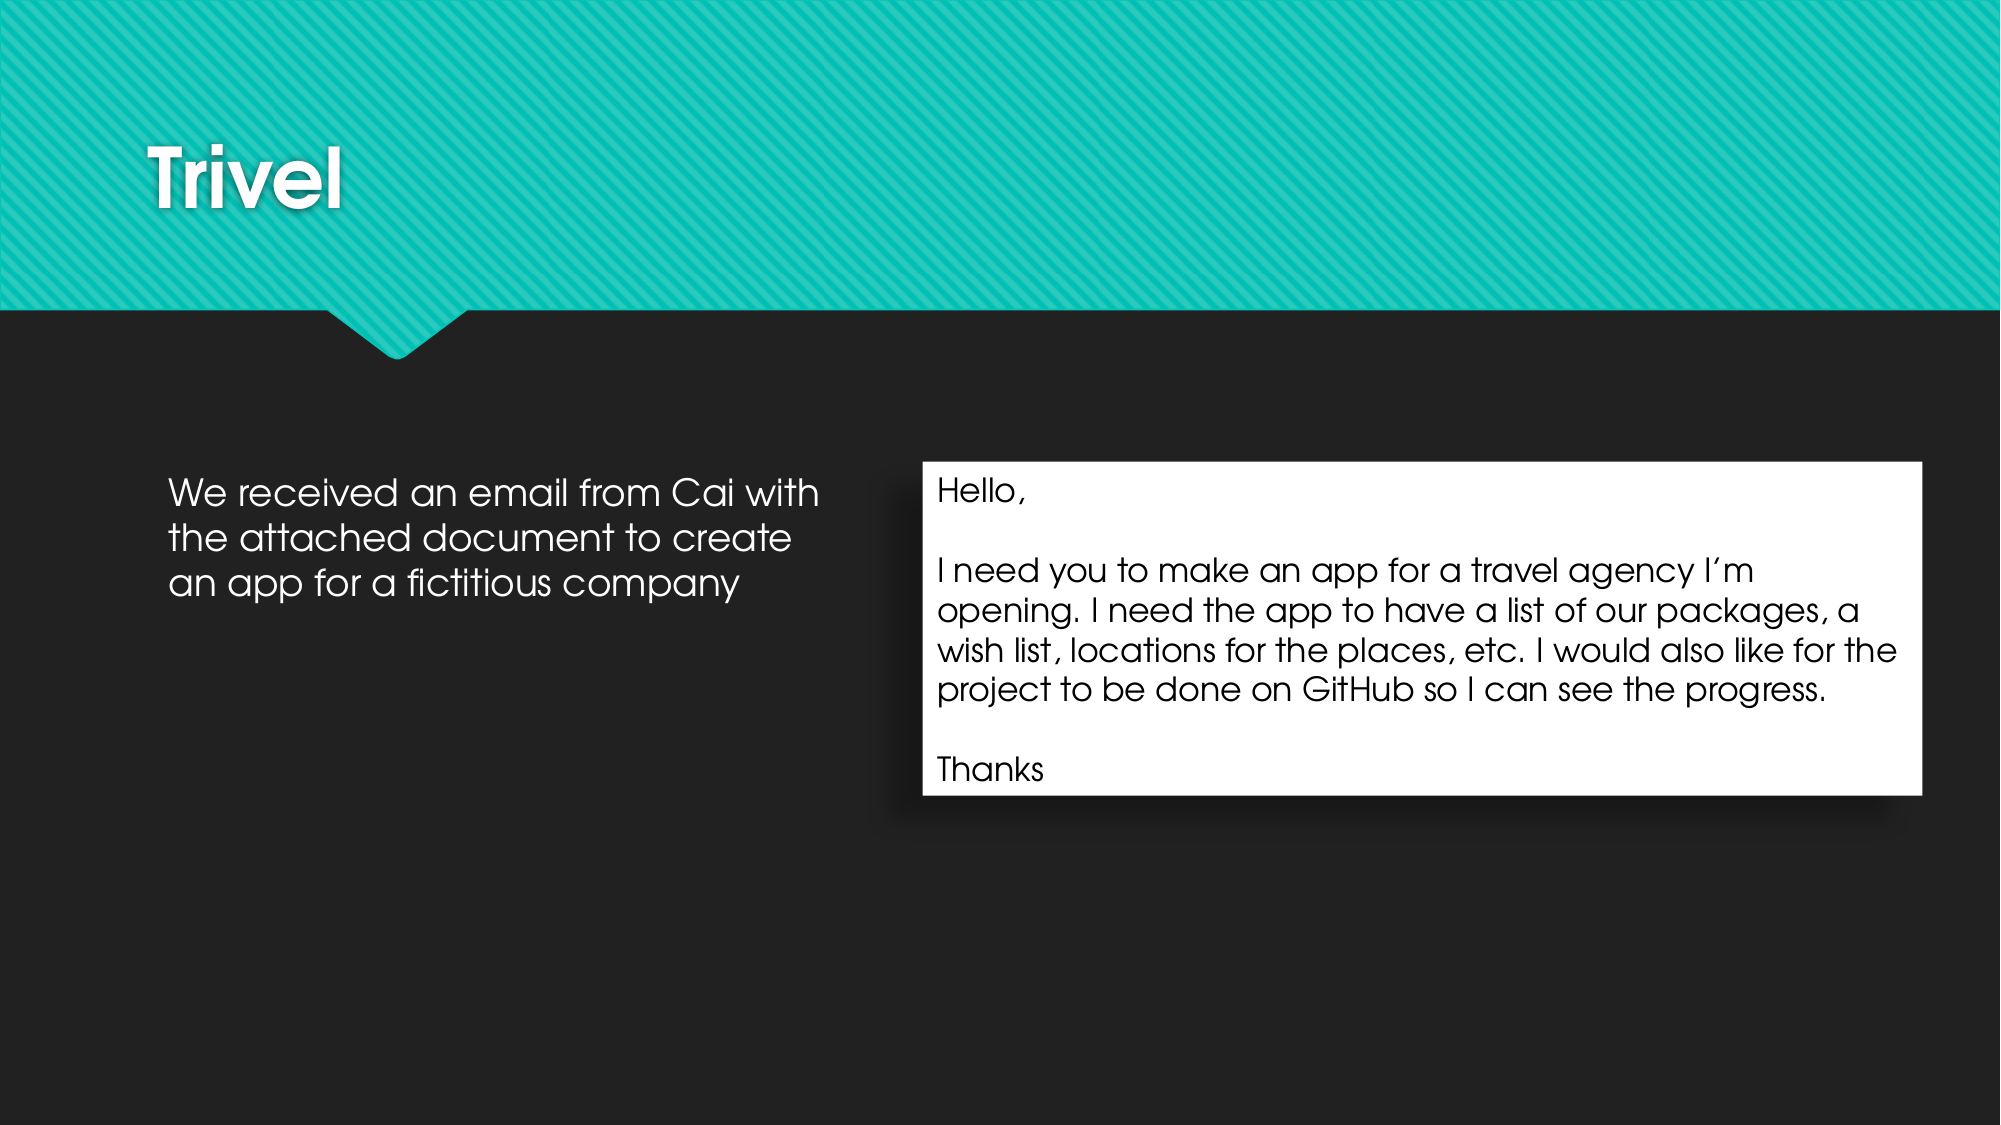

# Trivel
We received an email from Cai with the attached document to create an app for a fictitious company
Hello,

I need you to make an app for a travel agency I’m opening. I need the app to have a list of our packages, a wish list, locations for the places, etc. I would also like for the project to be done on GitHub so I can see the progress.

Thanks